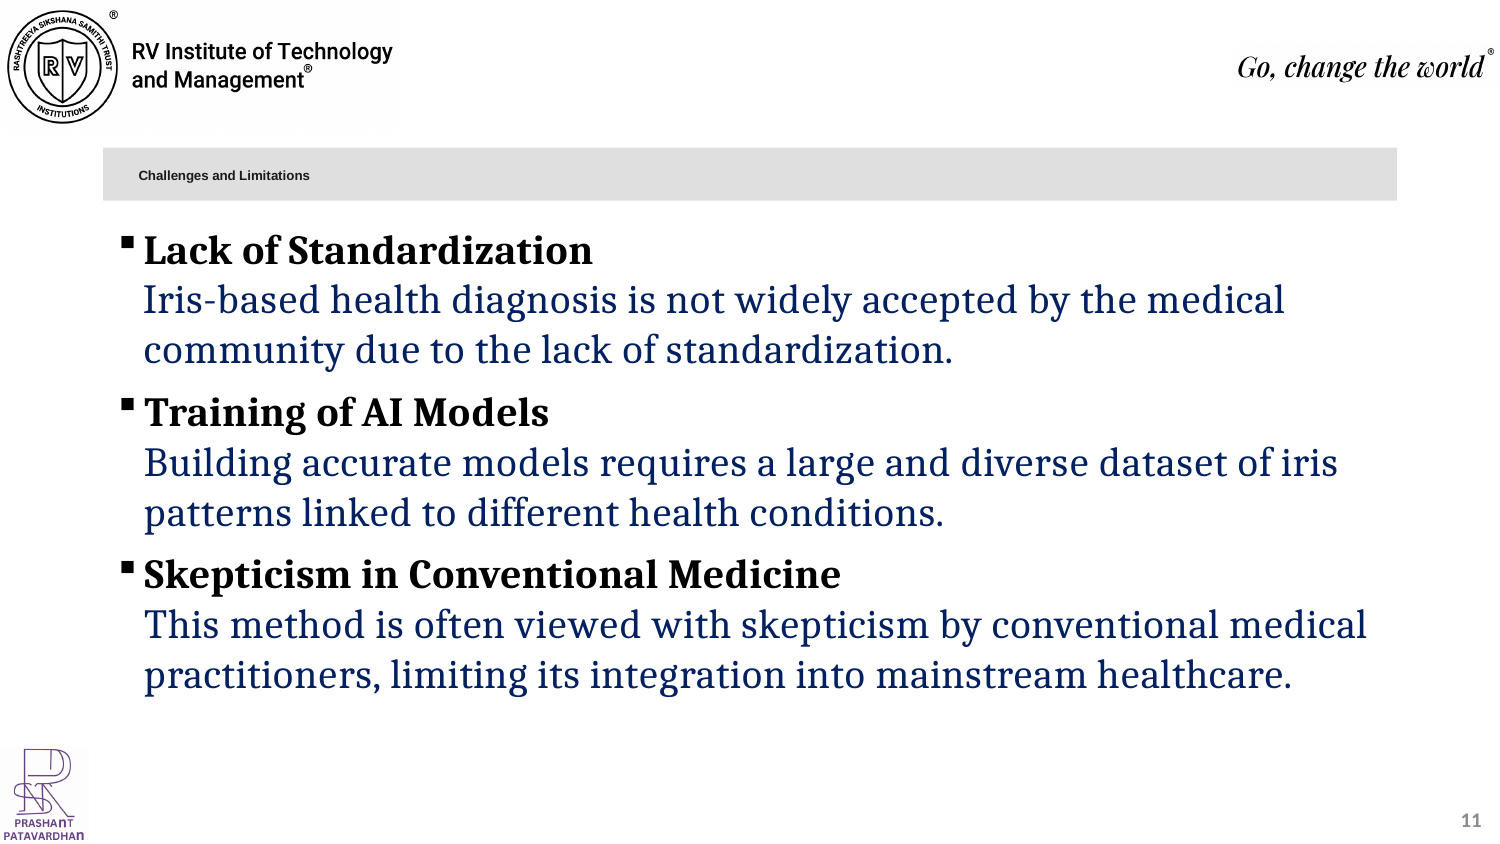

# Challenges and Limitations
Lack of Standardization
Iris-based health diagnosis is not widely accepted by the medical community due to the lack of standardization.
Training of AI Models
Building accurate models requires a large and diverse dataset of iris patterns linked to different health conditions.
Skepticism in Conventional Medicine
This method is often viewed with skepticism by conventional medical practitioners, limiting its integration into mainstream healthcare.

11